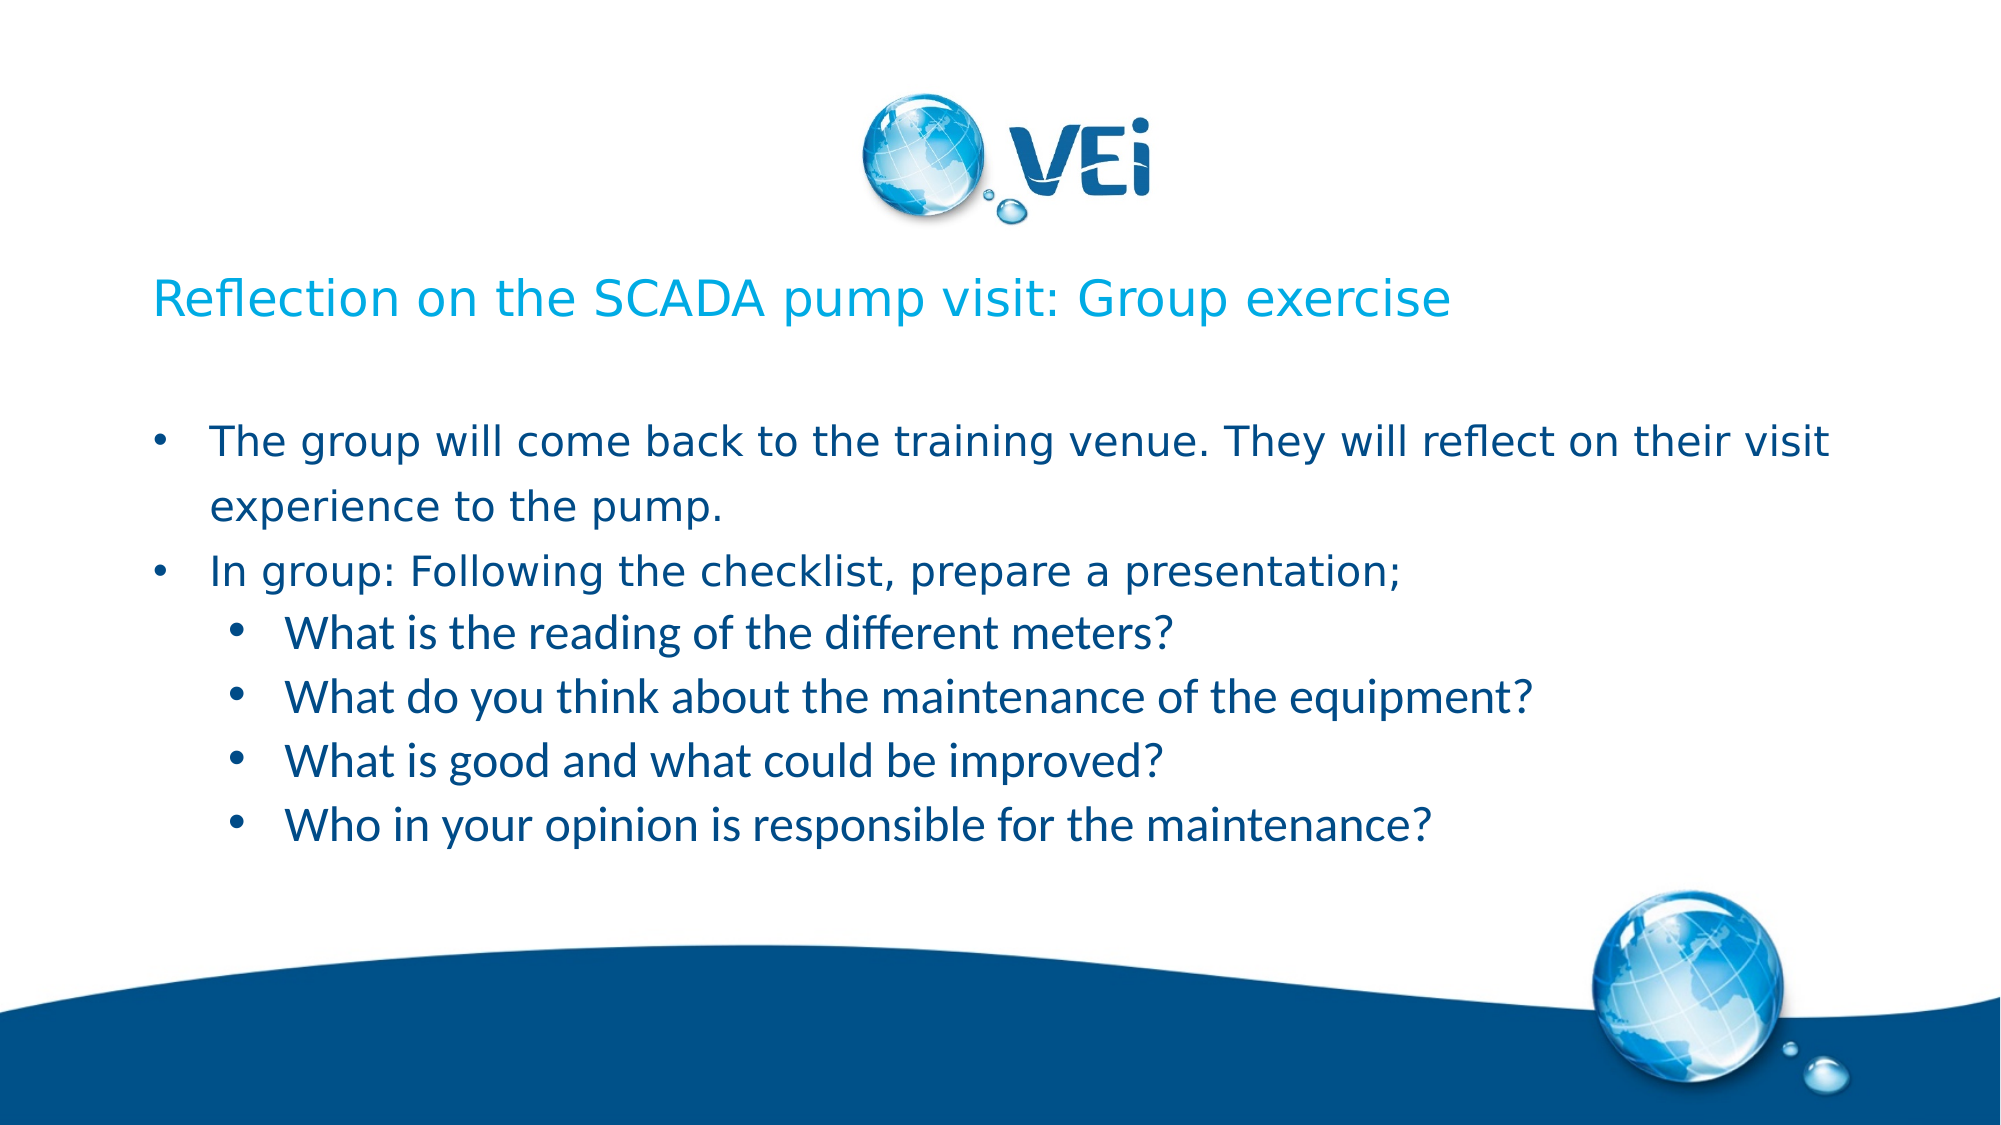

# Reflection on the SCADA pump visit: Group exercise
The group will come back to the training venue. They will reflect on their visit experience to the pump.
In group: Following the checklist, prepare a presentation;
What is the reading of the different meters?
What do you think about the maintenance of the equipment?
What is good and what could be improved?
Who in your opinion is responsible for the maintenance?